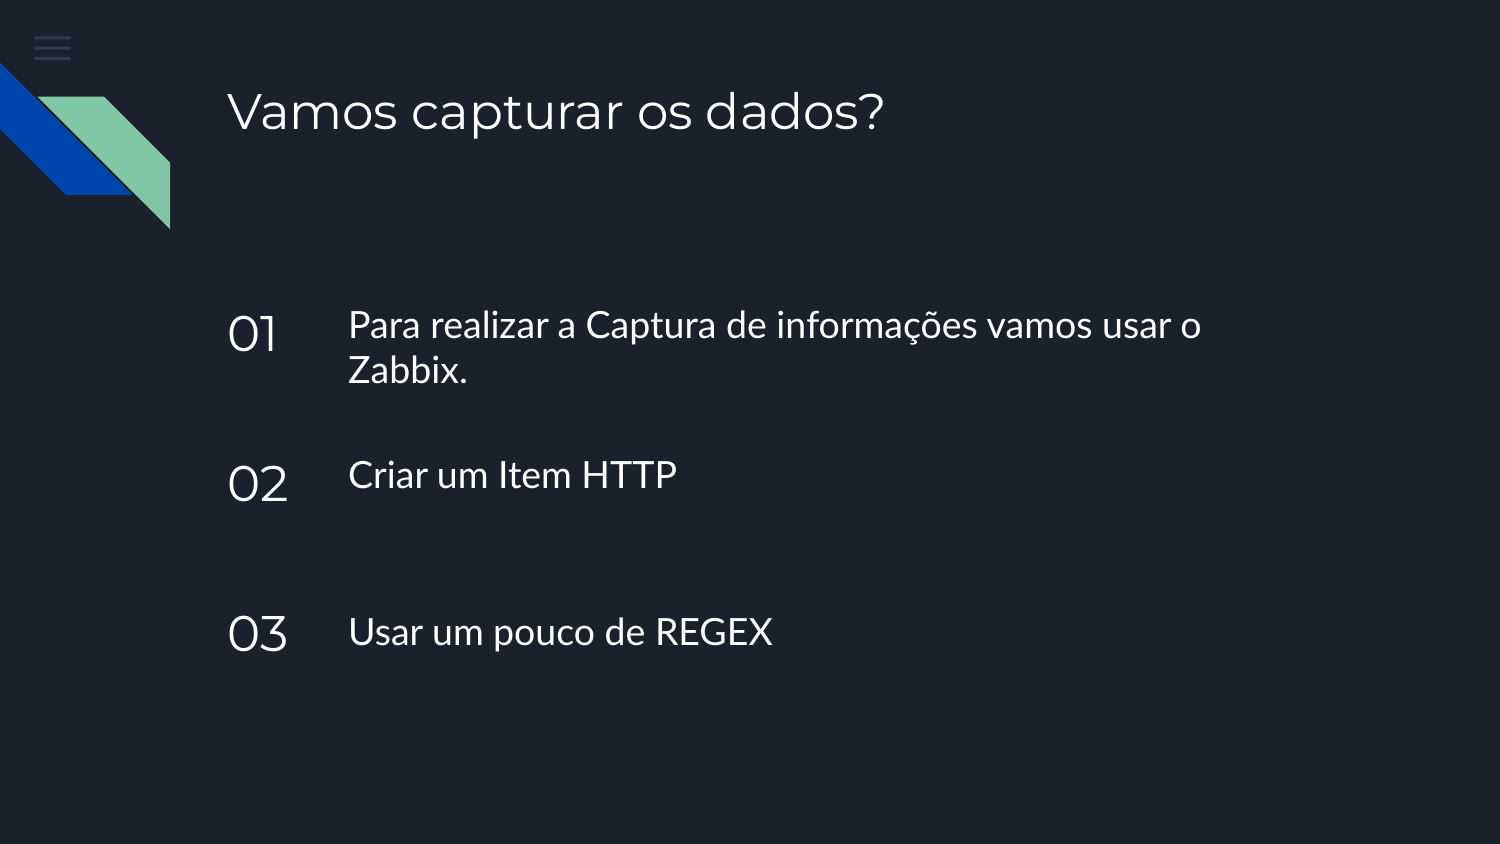

# Vamos capturar os dados?
01

Para realizar a Captura de informações vamos usar o Zabbix.
02

Criar um Item HTTP
03
Usar um pouco de REGEX